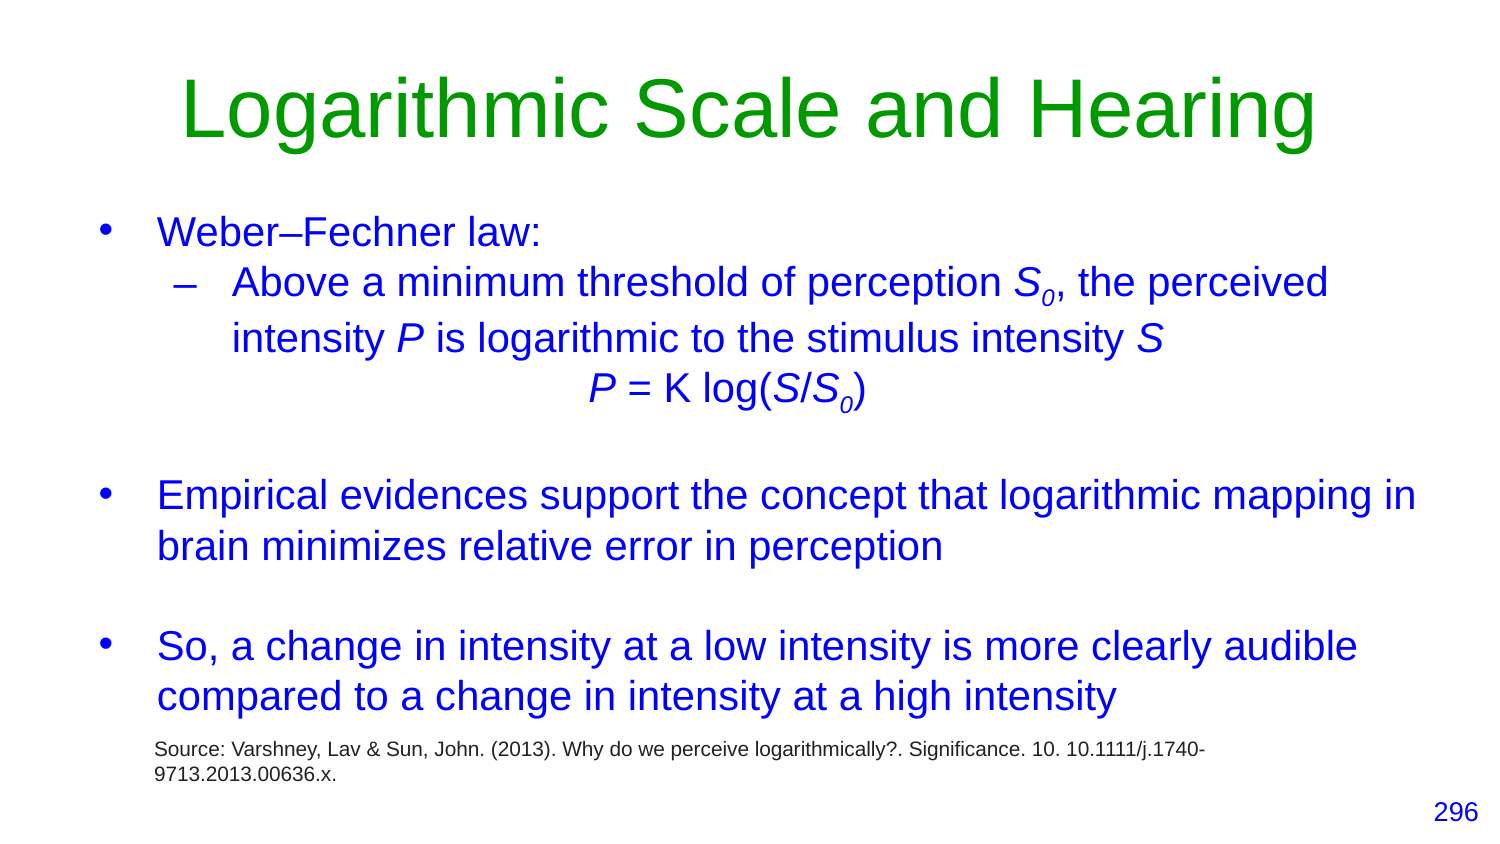

# Logarithmic Scale and Hearing
Weber–Fechner law:
Above a minimum threshold of perception S0, the perceived intensity P is logarithmic to the stimulus intensity S
                               P = K log(S/S0)
Empirical evidences support the concept that logarithmic mapping in brain minimizes relative error in perception
So, a change in intensity at a low intensity is more clearly audible compared to a change in intensity at a high intensity
Source: Varshney, Lav & Sun, John. (2013). Why do we perceive logarithmically?. Significance. 10. 10.1111/j.1740-9713.2013.00636.x.
296